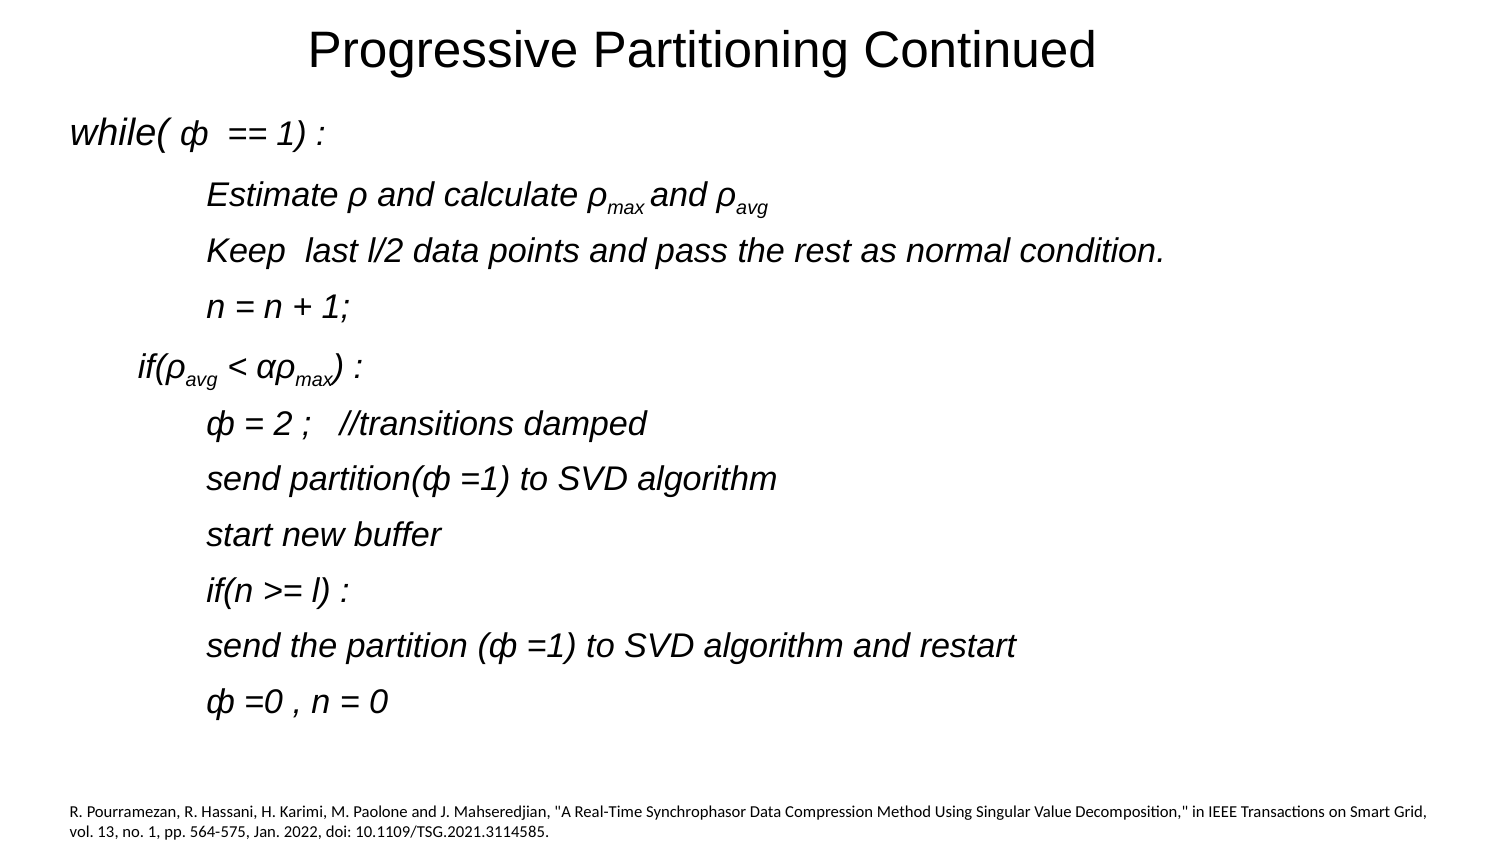

# Progressive Partitioning Continued
while( ф  == 1) :
	Estimate ρ and calculate ρmax and ρavg
	Keep  last l/2 data points and pass the rest as normal condition.
	n = n + 1;
if(ρavg < αρmax) :
ф = 2 ;   //transitions damped
send partition(ф =1) to SVD algorithm
start new buffer
	if(n >= l) :
send the partition (ф =1) to SVD algorithm and restart
		ф =0 , n = 0

R. Pourramezan, R. Hassani, H. Karimi, M. Paolone and J. Mahseredjian, "A Real-Time Synchrophasor Data Compression Method Using Singular Value Decomposition," in IEEE Transactions on Smart Grid, vol. 13, no. 1, pp. 564-575, Jan. 2022, doi: 10.1109/TSG.2021.3114585.